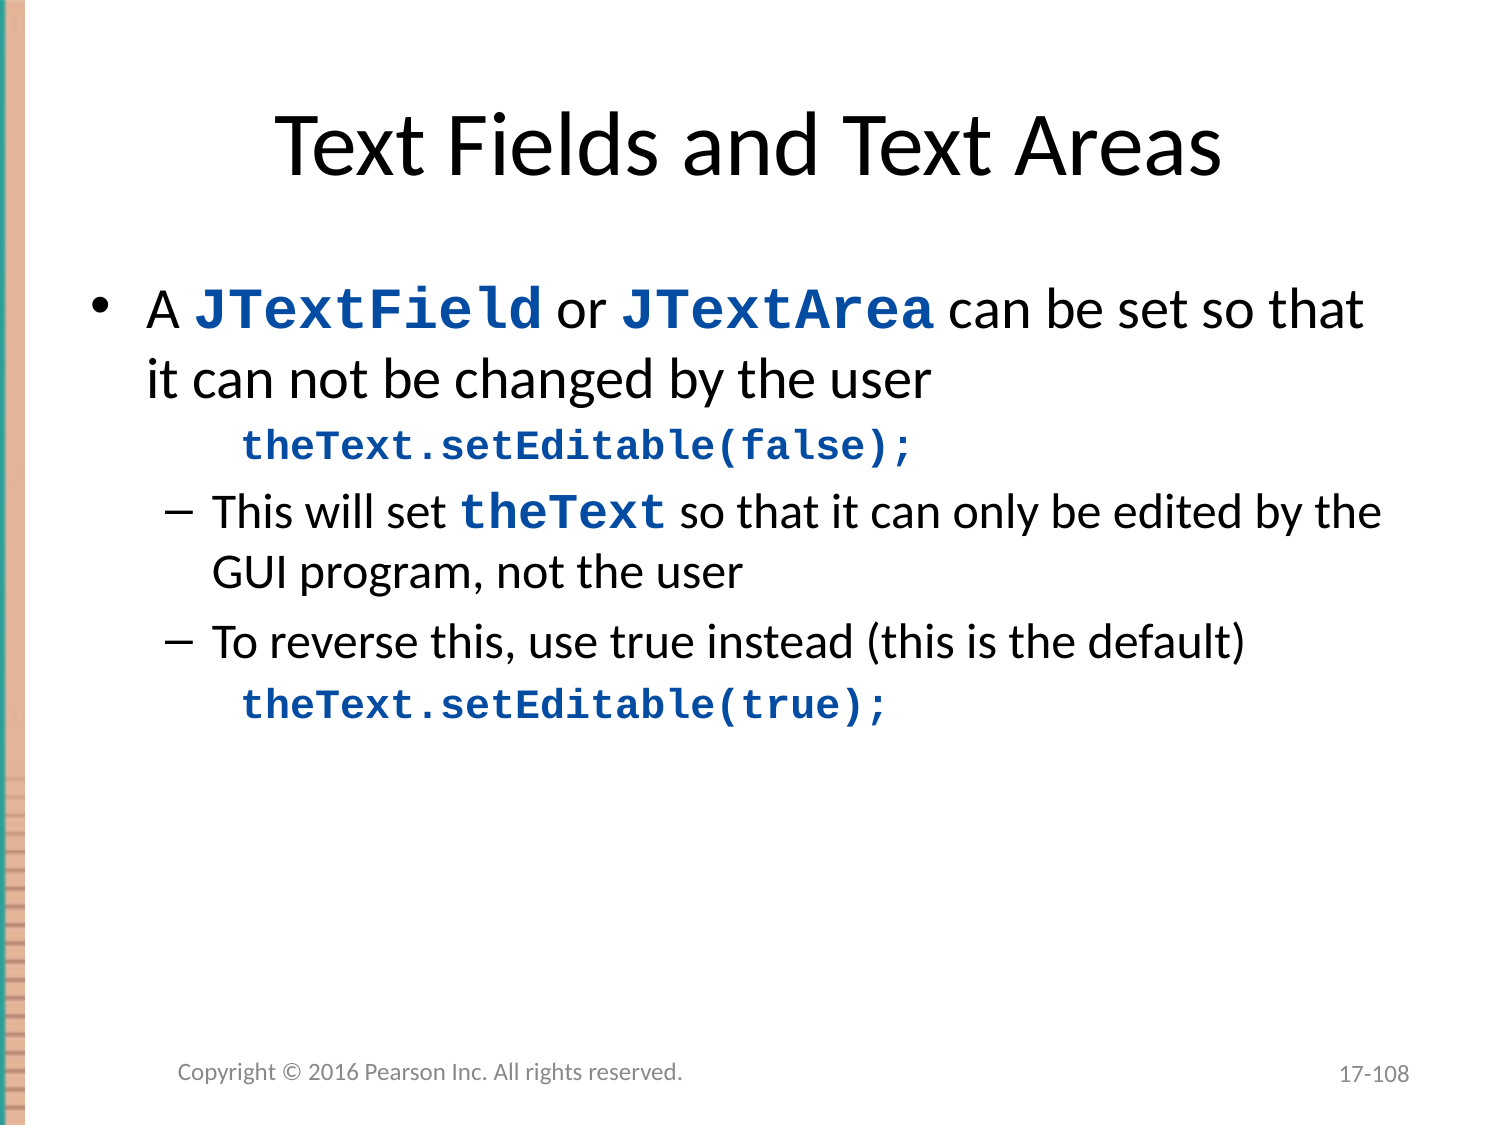

# Text Fields and Text Areas
A JTextField or JTextArea can be set so that it can not be changed by the user
theText.setEditable(false);
This will set theText so that it can only be edited by the GUI program, not the user
To reverse this, use true instead (this is the default)
theText.setEditable(true);
Copyright © 2016 Pearson Inc. All rights reserved.
17-108